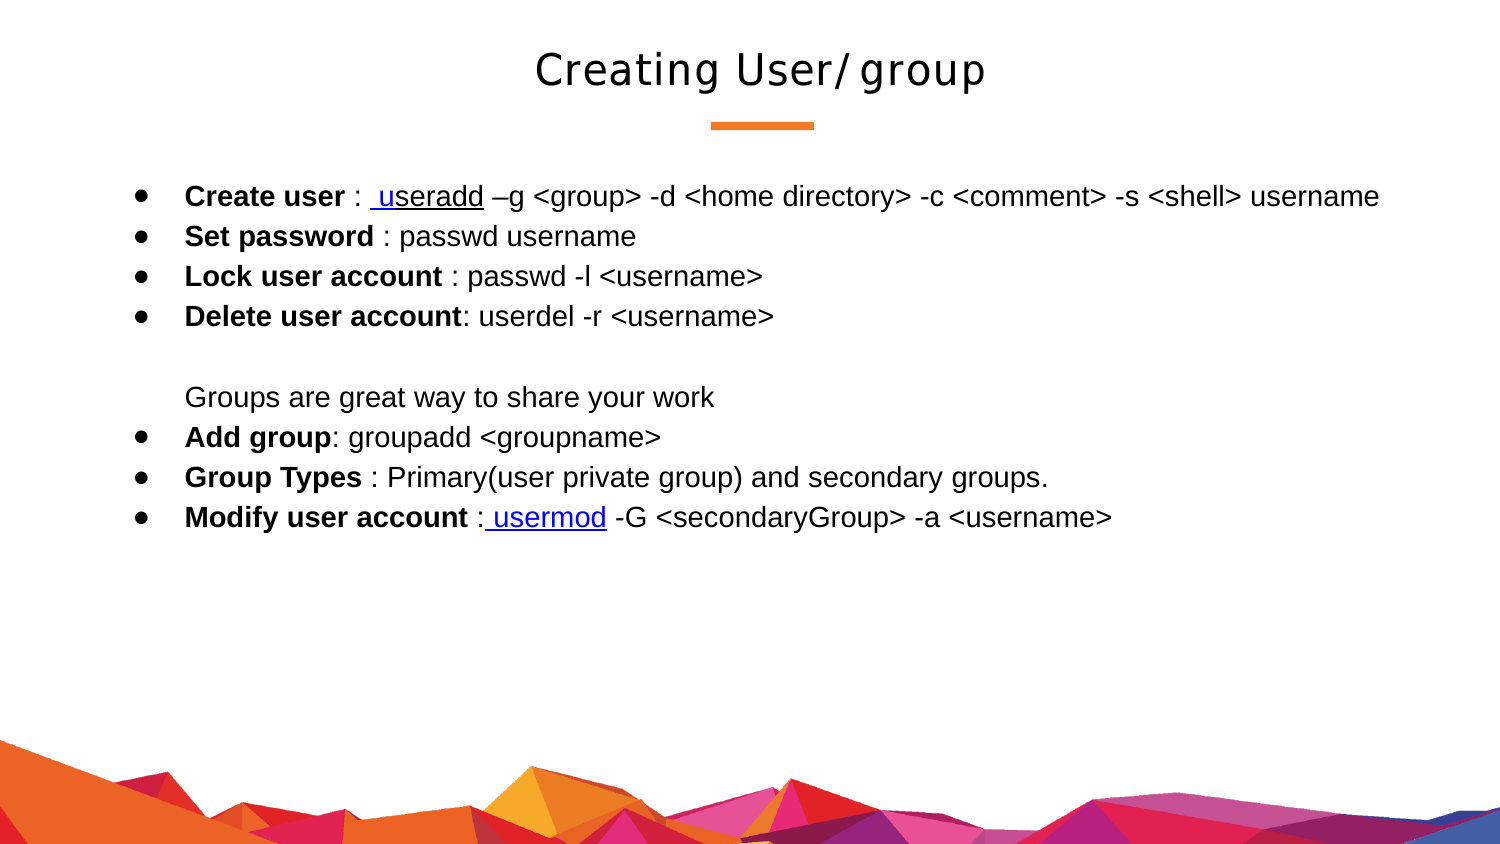

# Creating User/group
Create user :  useradd –g <group> -d <home directory> -c <comment> -s <shell> username
Set password : passwd username
Lock user account : passwd -l <username>
Delete user account: userdel -r <username>

Groups are great way to share your work
Add group: groupadd <groupname>
Group Types : Primary(user private group) and secondary groups.
Modify user account : usermod -G <secondaryGroup> -a <username>